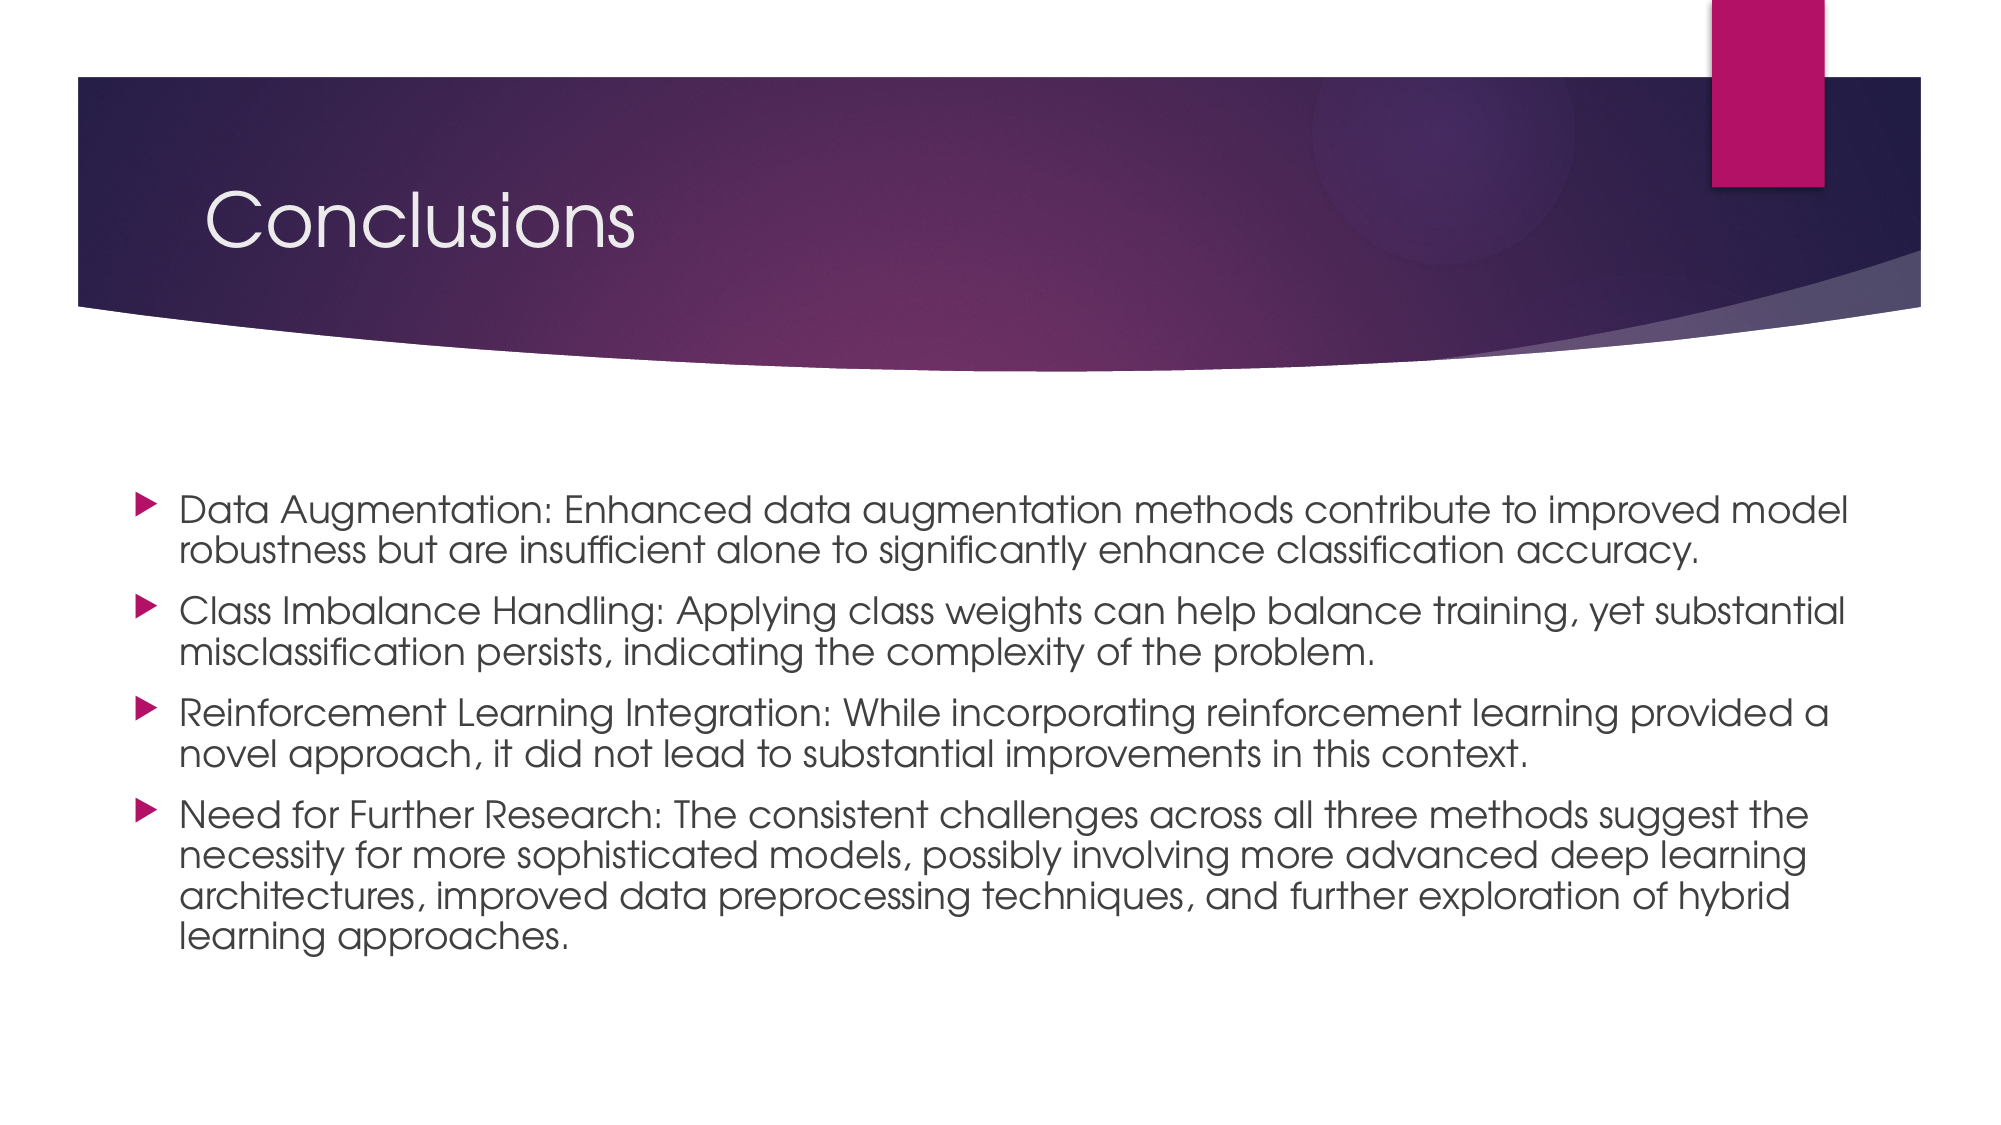

# Conclusions
Data Augmentation: Enhanced data augmentation methods contribute to improved model robustness but are insufficient alone to significantly enhance classification accuracy.
Class Imbalance Handling: Applying class weights can help balance training, yet substantial misclassification persists, indicating the complexity of the problem.
Reinforcement Learning Integration: While incorporating reinforcement learning provided a novel approach, it did not lead to substantial improvements in this context.
Need for Further Research: The consistent challenges across all three methods suggest the necessity for more sophisticated models, possibly involving more advanced deep learning architectures, improved data preprocessing techniques, and further exploration of hybrid learning approaches.